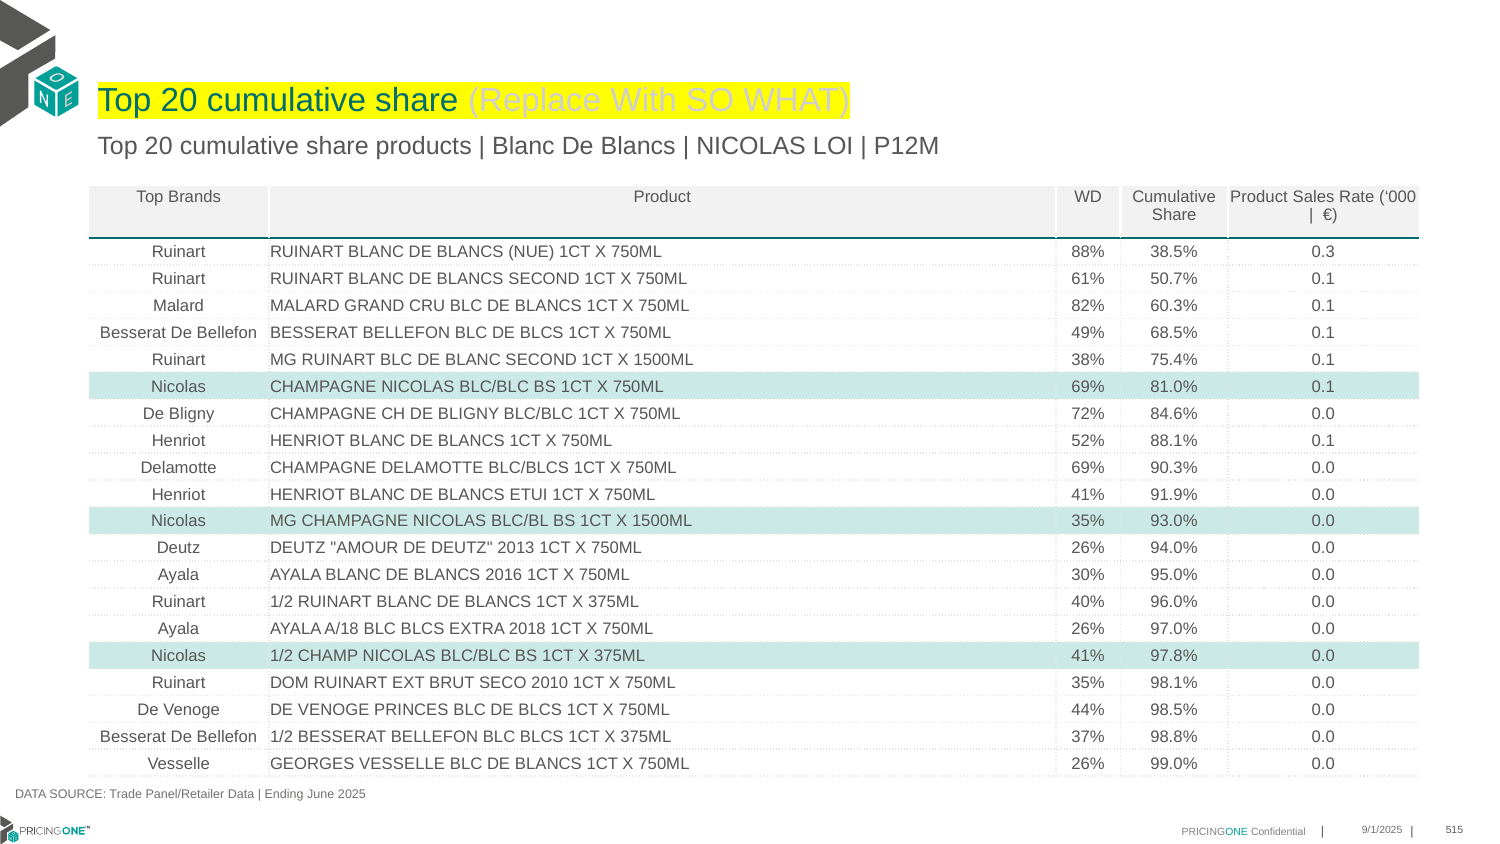

# Top 20 cumulative share (Replace With SO WHAT)
Top 20 cumulative share products | Blanc De Blancs | NICOLAS LOI | P12M
| Top Brands | Product | WD | Cumulative Share | Product Sales Rate (‘000 | €) |
| --- | --- | --- | --- | --- |
| Ruinart | RUINART BLANC DE BLANCS (NUE) 1CT X 750ML | 88% | 38.5% | 0.3 |
| Ruinart | RUINART BLANC DE BLANCS SECOND 1CT X 750ML | 61% | 50.7% | 0.1 |
| Malard | MALARD GRAND CRU BLC DE BLANCS 1CT X 750ML | 82% | 60.3% | 0.1 |
| Besserat De Bellefon | BESSERAT BELLEFON BLC DE BLCS 1CT X 750ML | 49% | 68.5% | 0.1 |
| Ruinart | MG RUINART BLC DE BLANC SECOND 1CT X 1500ML | 38% | 75.4% | 0.1 |
| Nicolas | CHAMPAGNE NICOLAS BLC/BLC BS 1CT X 750ML | 69% | 81.0% | 0.1 |
| De Bligny | CHAMPAGNE CH DE BLIGNY BLC/BLC 1CT X 750ML | 72% | 84.6% | 0.0 |
| Henriot | HENRIOT BLANC DE BLANCS 1CT X 750ML | 52% | 88.1% | 0.1 |
| Delamotte | CHAMPAGNE DELAMOTTE BLC/BLCS 1CT X 750ML | 69% | 90.3% | 0.0 |
| Henriot | HENRIOT BLANC DE BLANCS ETUI 1CT X 750ML | 41% | 91.9% | 0.0 |
| Nicolas | MG CHAMPAGNE NICOLAS BLC/BL BS 1CT X 1500ML | 35% | 93.0% | 0.0 |
| Deutz | DEUTZ "AMOUR DE DEUTZ" 2013 1CT X 750ML | 26% | 94.0% | 0.0 |
| Ayala | AYALA BLANC DE BLANCS 2016 1CT X 750ML | 30% | 95.0% | 0.0 |
| Ruinart | 1/2 RUINART BLANC DE BLANCS 1CT X 375ML | 40% | 96.0% | 0.0 |
| Ayala | AYALA A/18 BLC BLCS EXTRA 2018 1CT X 750ML | 26% | 97.0% | 0.0 |
| Nicolas | 1/2 CHAMP NICOLAS BLC/BLC BS 1CT X 375ML | 41% | 97.8% | 0.0 |
| Ruinart | DOM RUINART EXT BRUT SECO 2010 1CT X 750ML | 35% | 98.1% | 0.0 |
| De Venoge | DE VENOGE PRINCES BLC DE BLCS 1CT X 750ML | 44% | 98.5% | 0.0 |
| Besserat De Bellefon | 1/2 BESSERAT BELLEFON BLC BLCS 1CT X 375ML | 37% | 98.8% | 0.0 |
| Vesselle | GEORGES VESSELLE BLC DE BLANCS 1CT X 750ML | 26% | 99.0% | 0.0 |
DATA SOURCE: Trade Panel/Retailer Data | Ending June 2025

9/1/2025
515